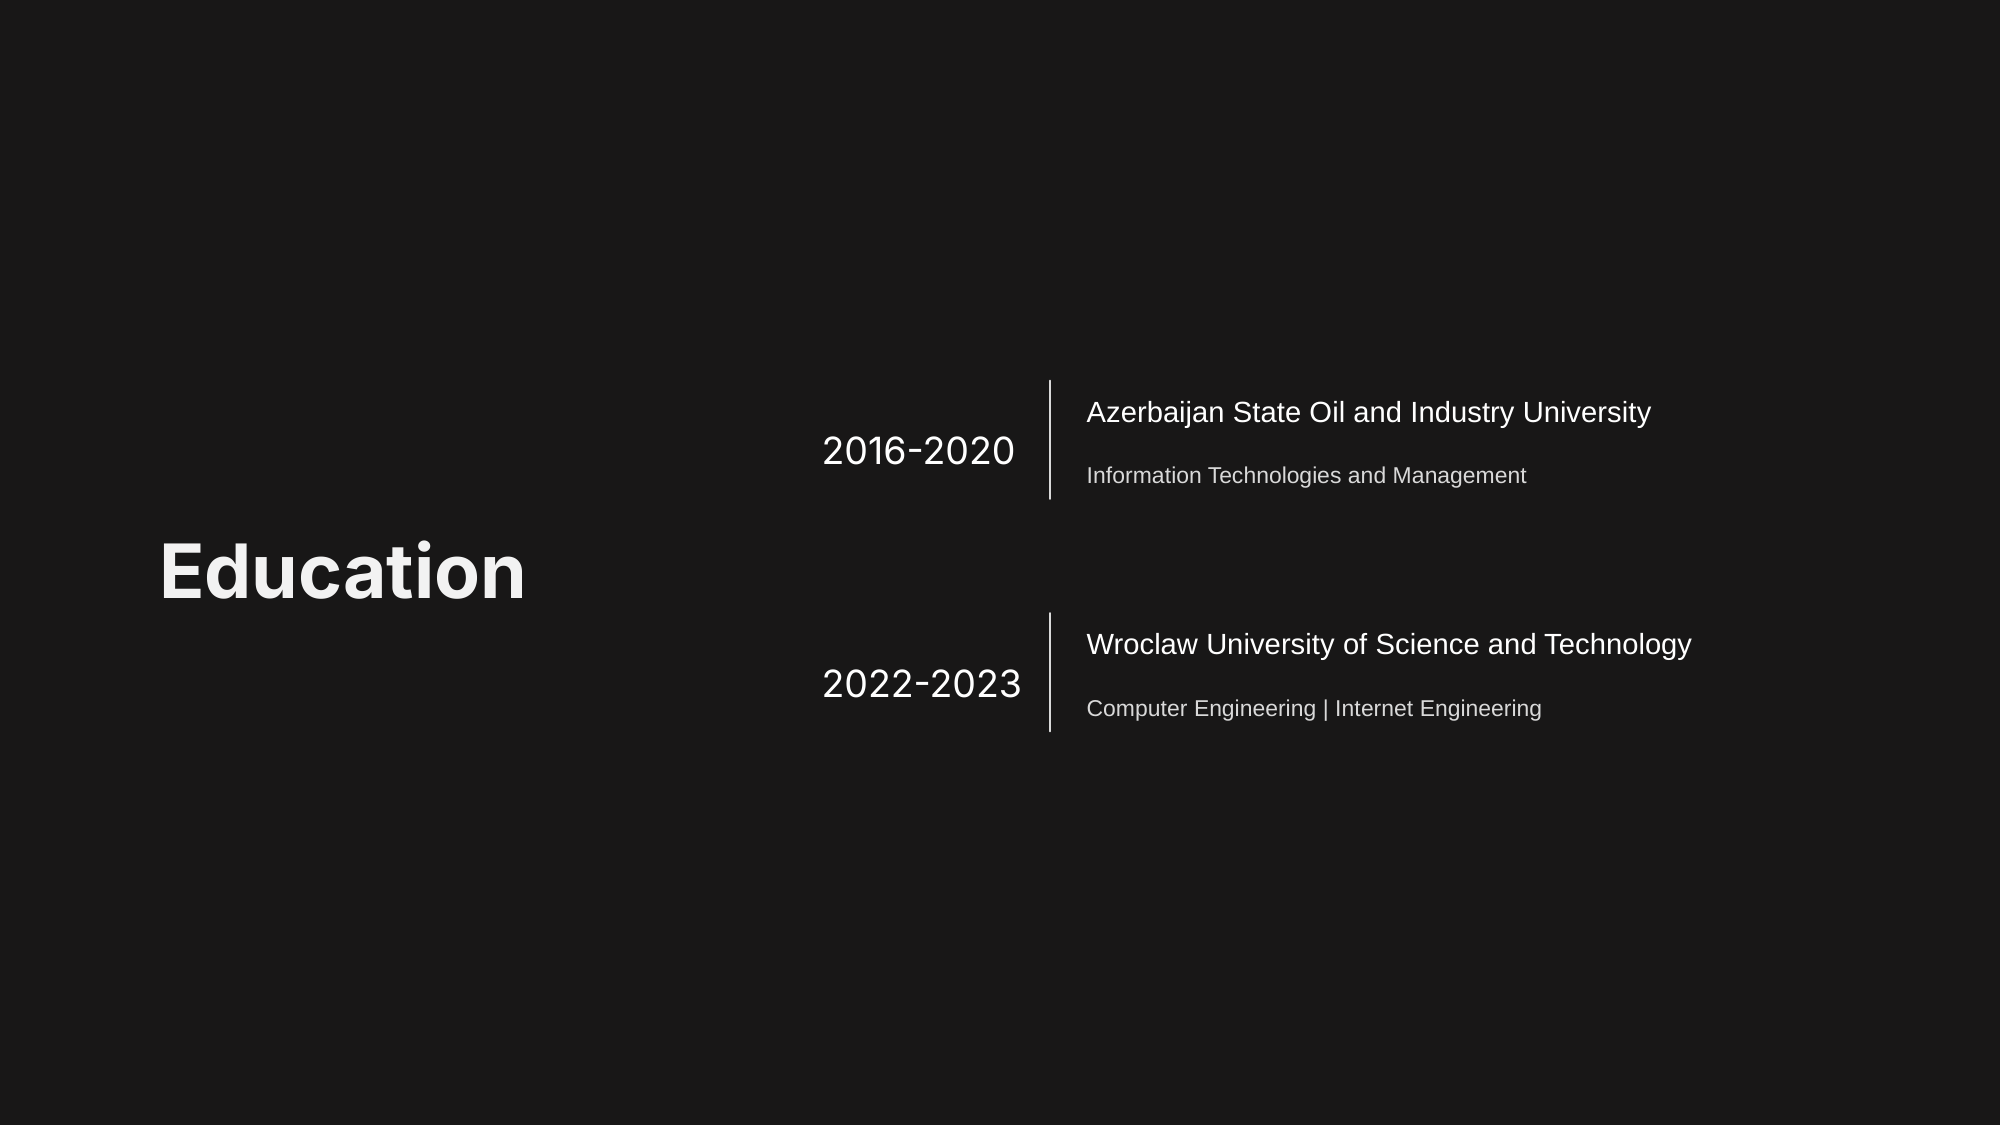

Azerbaijan State Oil and Industry University
Information Technologies and Management
2016-2020
Wroclaw University of Science and Technology
Computer Engineering | Internet Engineering
2022-2023
Education